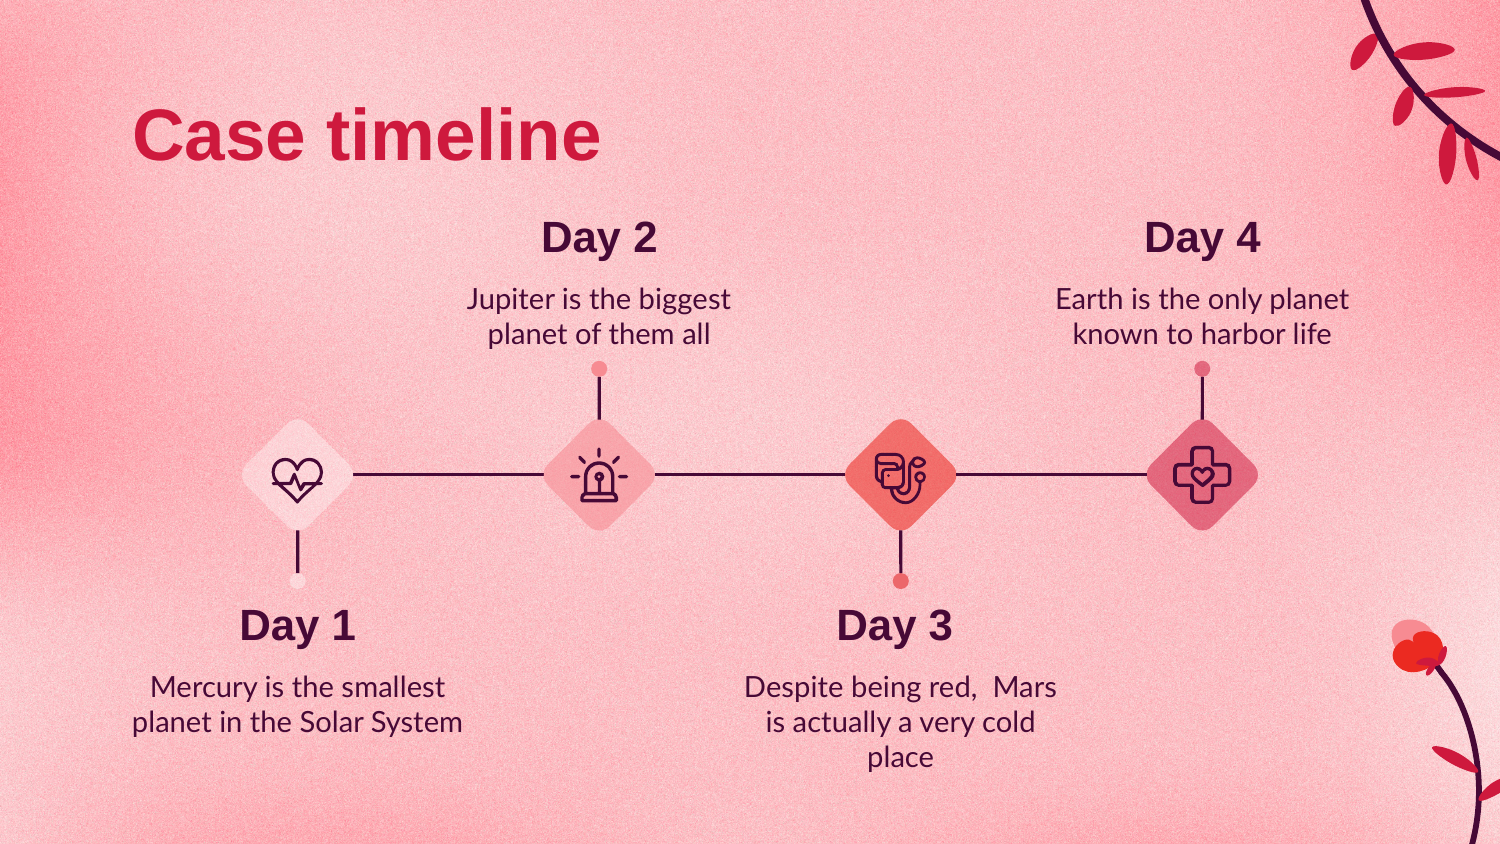

# Case timeline
Day 2
Day 4
Jupiter is the biggest planet of them all
Earth is the only planet known to harbor life

Day 1
Day 3
Mercury is the smallest planet in the Solar System
Despite being red,  Mars is actually a very cold place